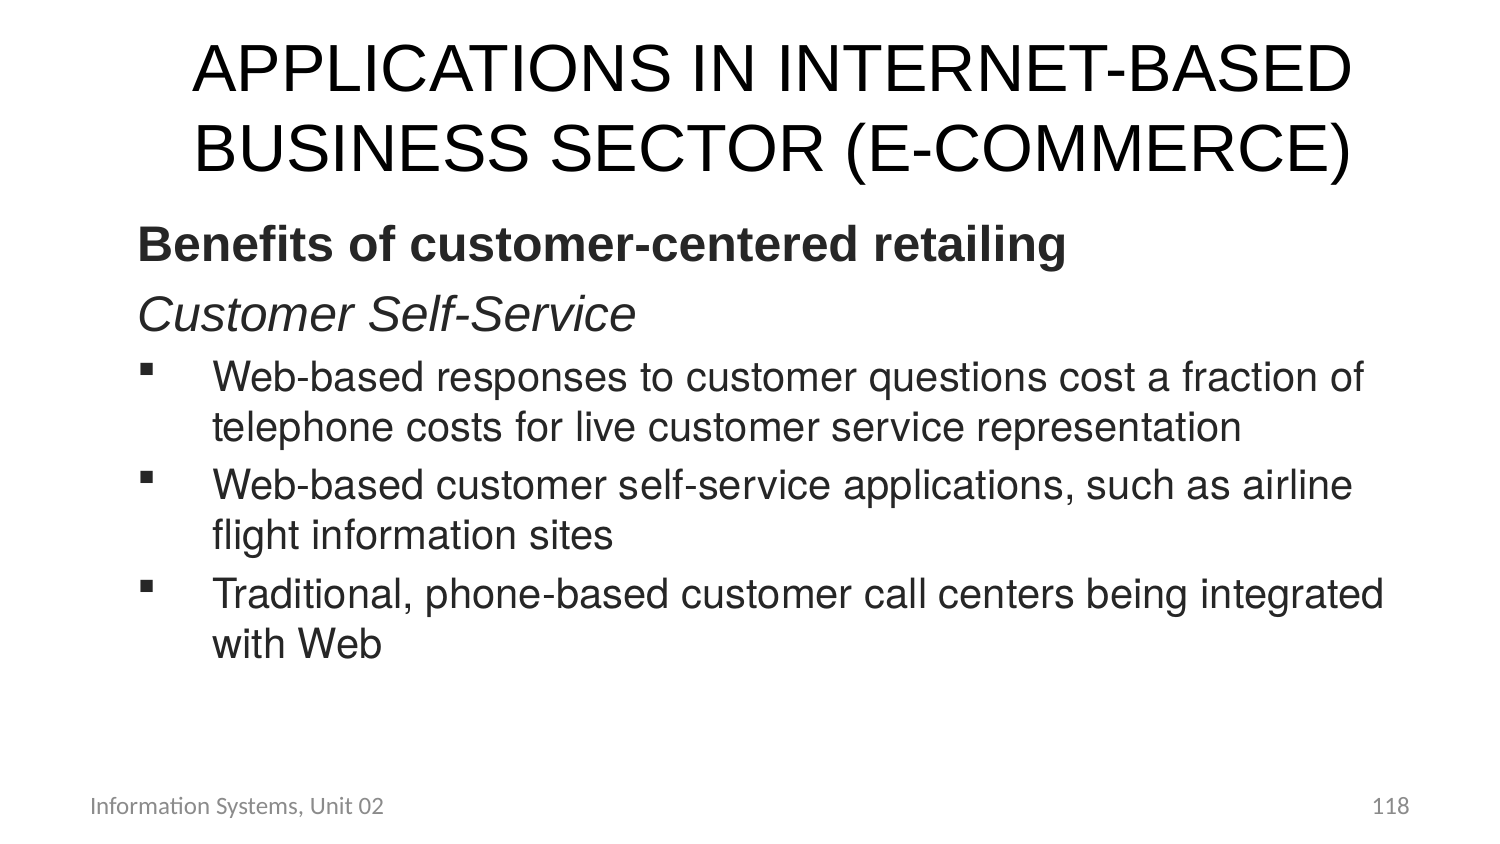

# Applications in Internet-based business sector (e-Commerce)
Benefits of customer-centered retailing
Customer Self-Service
Web-based responses to customer questions cost a fraction of telephone costs for live customer service representation
Web-based customer self-service applications, such as airline flight information sites
Traditional, phone-based customer call centers being integrated with Web
Information Systems, Unit 02
118